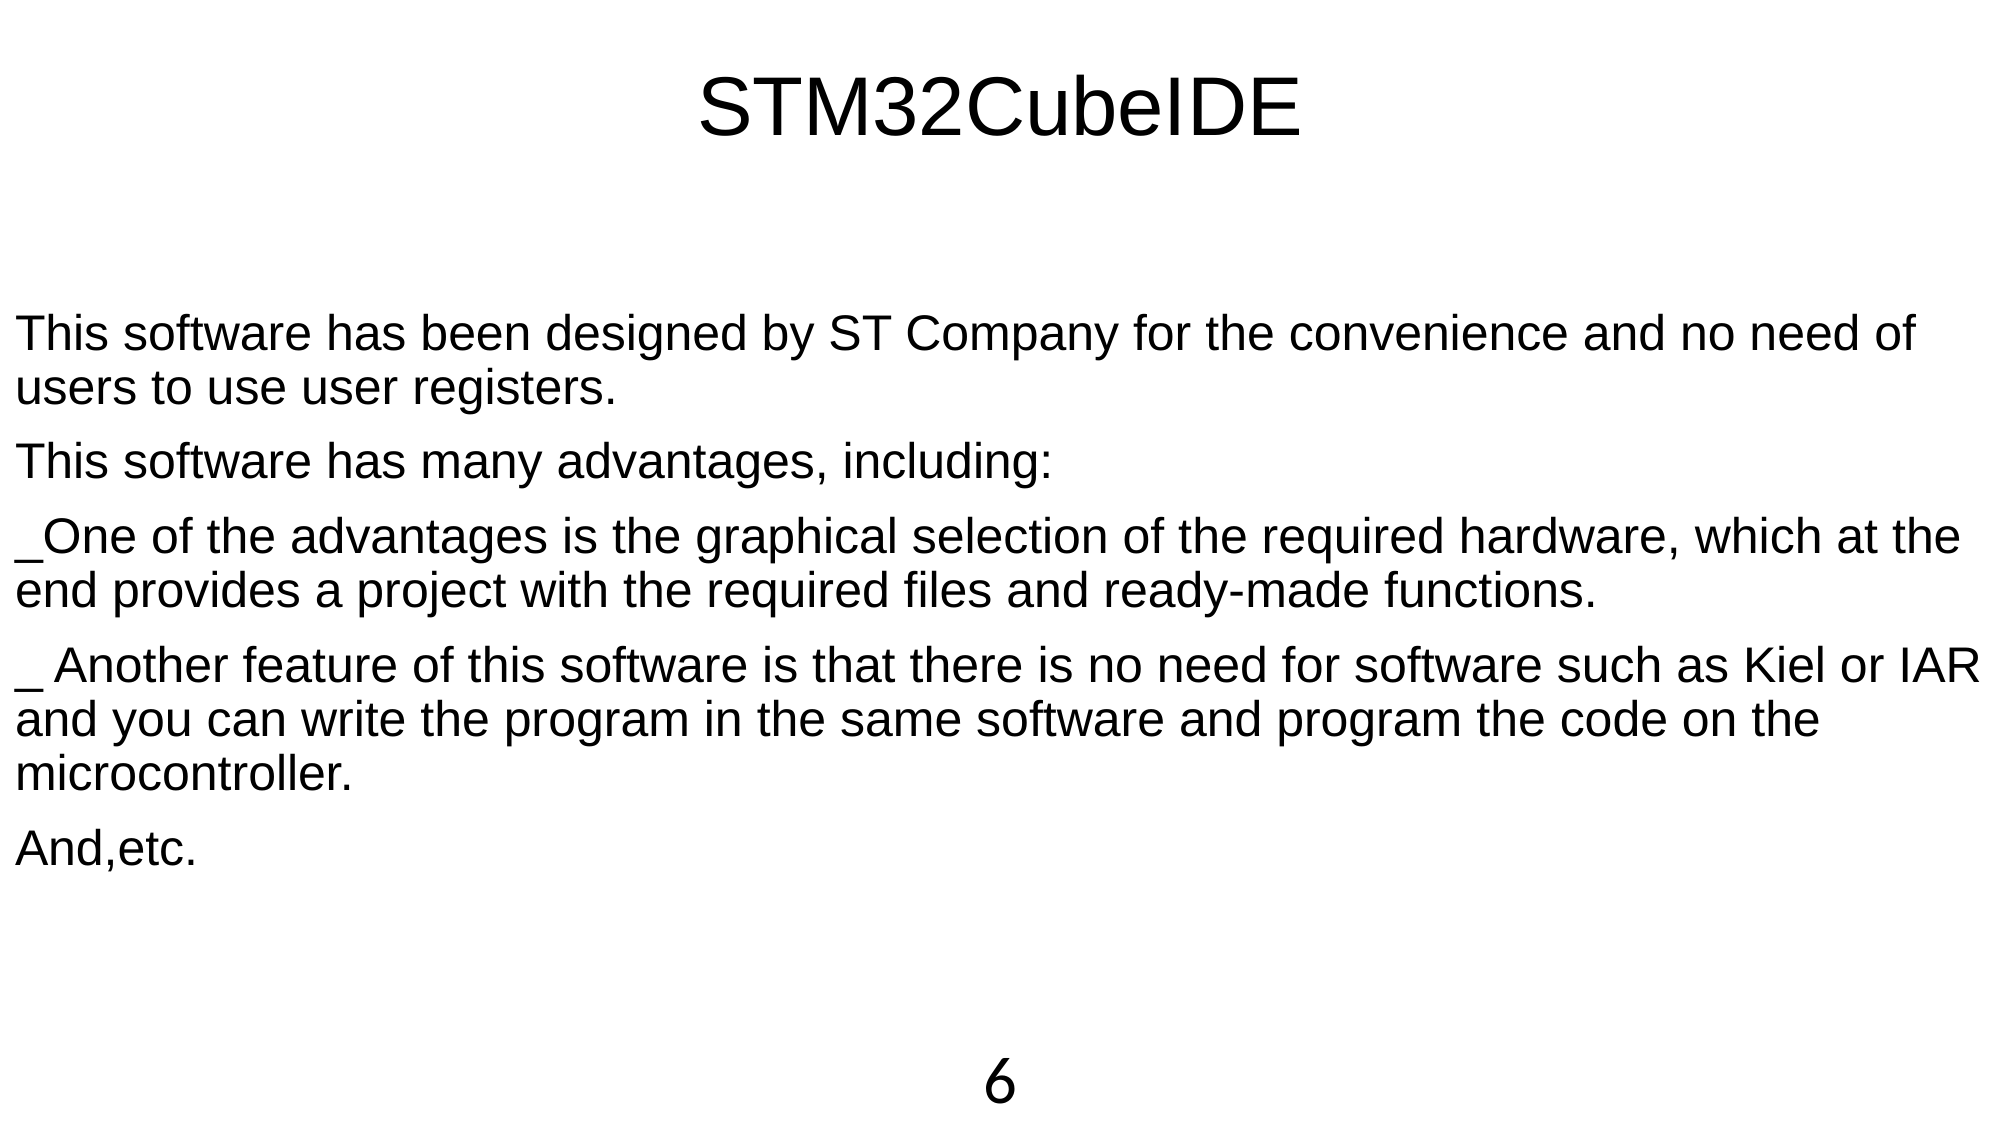

# STM32CubeIDE
This software has been designed by ST Company for the convenience and no need of users to use user registers.
This software has many advantages, including:
_One of the advantages is the graphical selection of the required hardware, which at the end provides a project with the required files and ready-made functions.
_ Another feature of this software is that there is no need for software such as Kiel or IAR and you can write the program in the same software and program the code on the microcontroller.
And,etc.
6